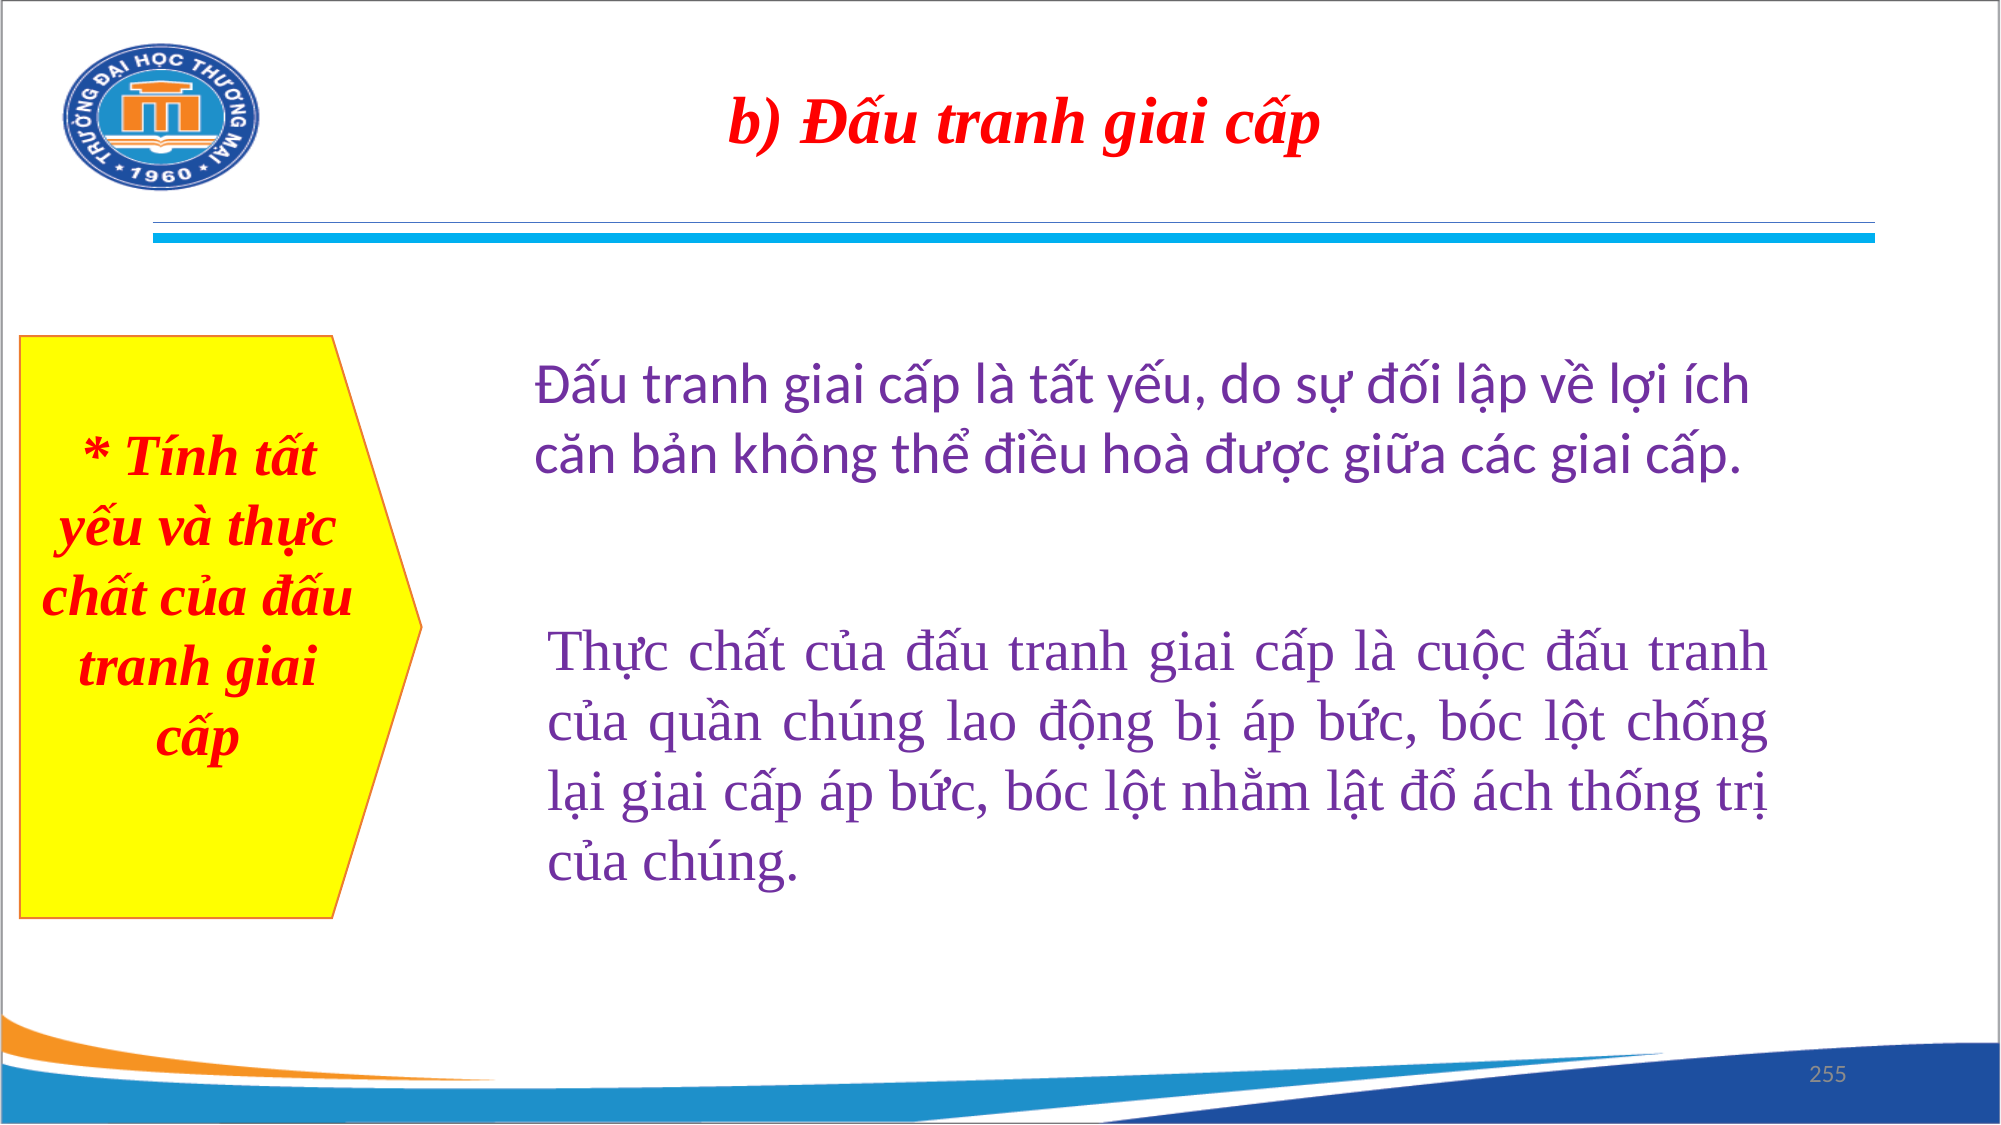

b) Đấu tranh giai cấp
* Tính tất yếu và thực chất của đấu tranh giai cấp

Đấu tranh giai cấp là tất yếu, do sự đối lập về lợi ích căn bản không thể điều hoà được giữa các giai cấp.
Thực chất của đấu tranh giai cấp là cuộc đấu tranh của quần chúng lao động bị áp bức, bóc lột chống lại giai cấp áp bức, bóc lột nhằm lật đổ ách thống trị của chúng.
255